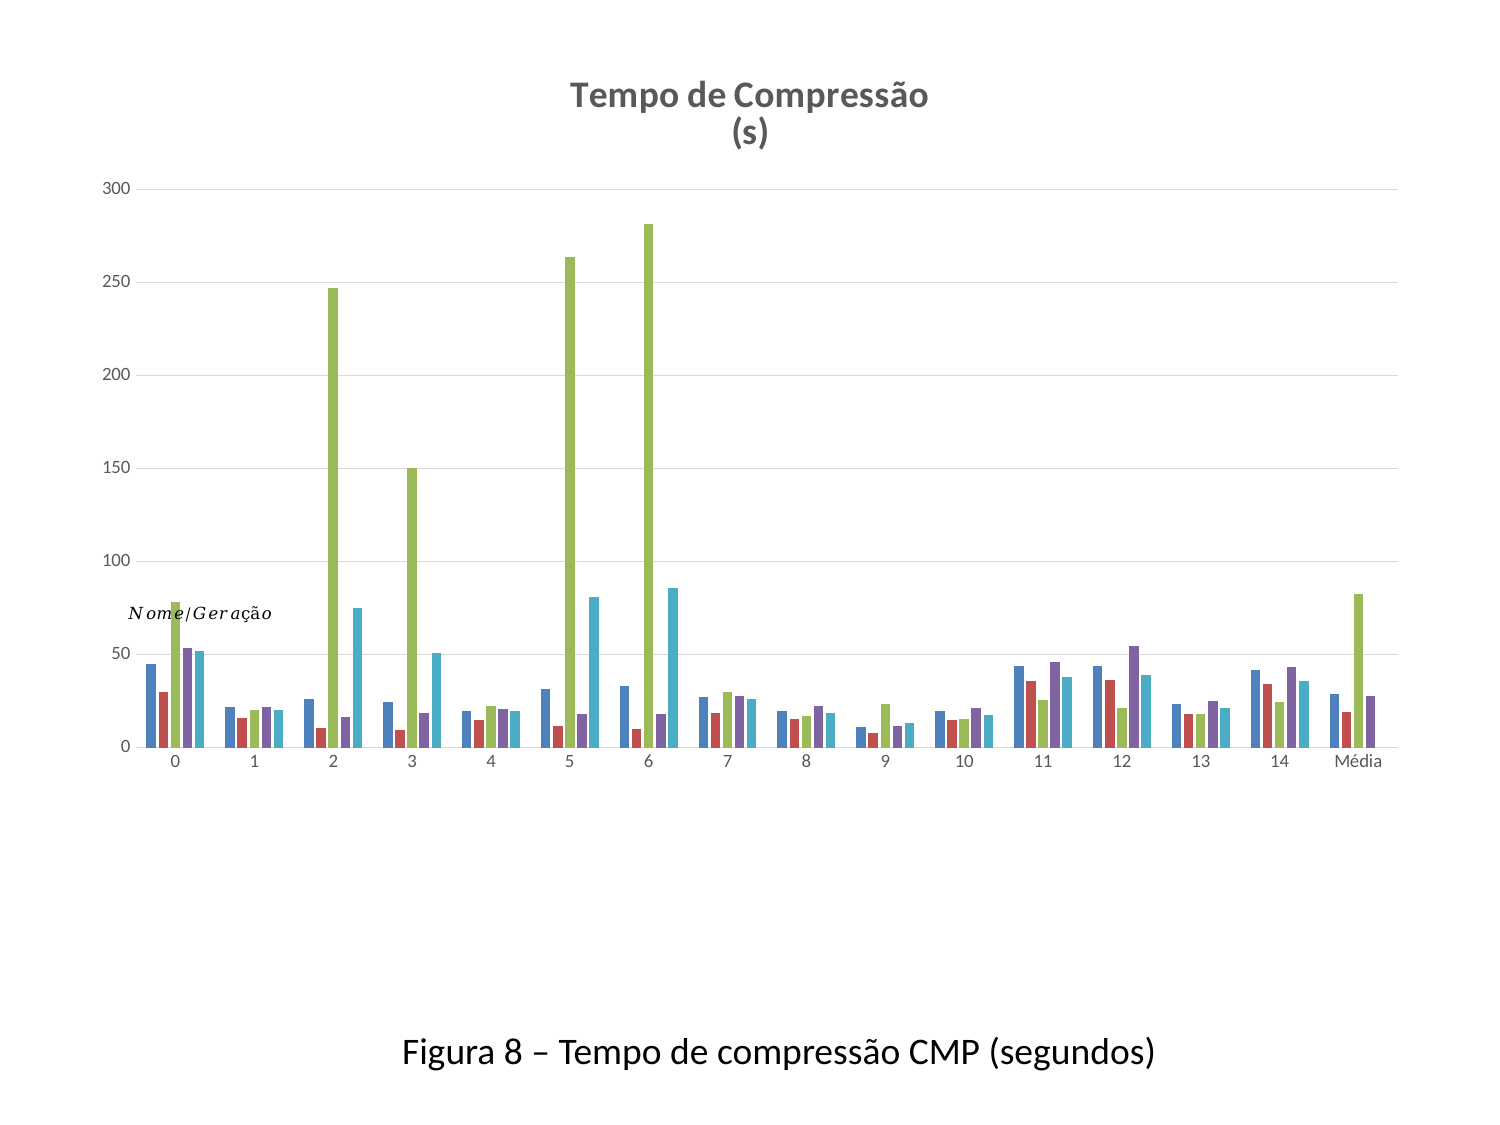

[unsupported chart]

Figura 8 – Tempo de compressão CMP (segundos)